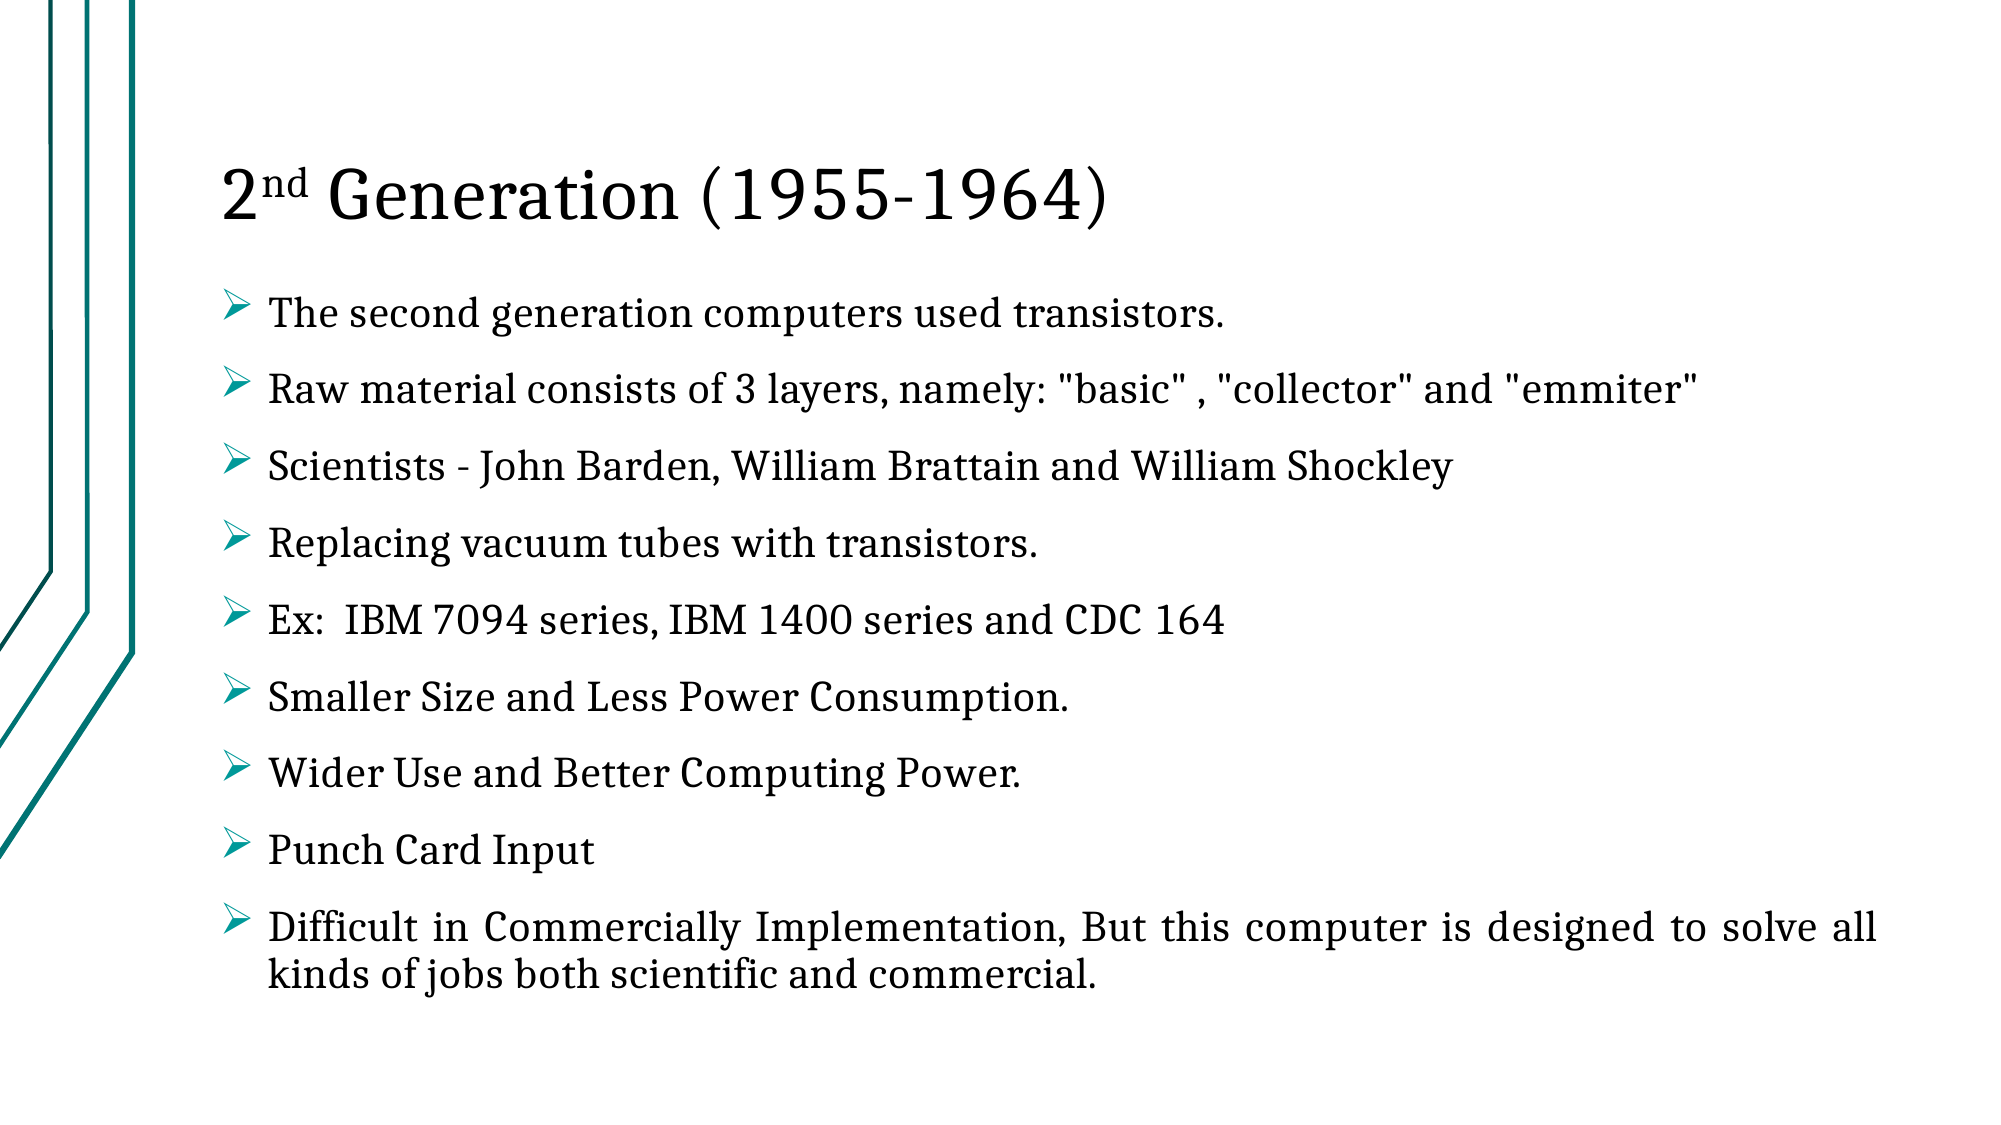

# 2nd Generation (1955-1964)
The second generation computers used transistors.
Raw material consists of 3 layers, namely: "basic" , "collector" and "emmiter"
Scientists - John Barden, William Brattain and William Shockley
Replacing vacuum tubes with transistors.
Ex:  IBM 7094 series, IBM 1400 series and CDC 164
Smaller Size and Less Power Consumption.
Wider Use and Better Computing Power.
Punch Card Input
Difficult in Commercially Implementation, But this computer is designed to solve all kinds of jobs both scientific and commercial.